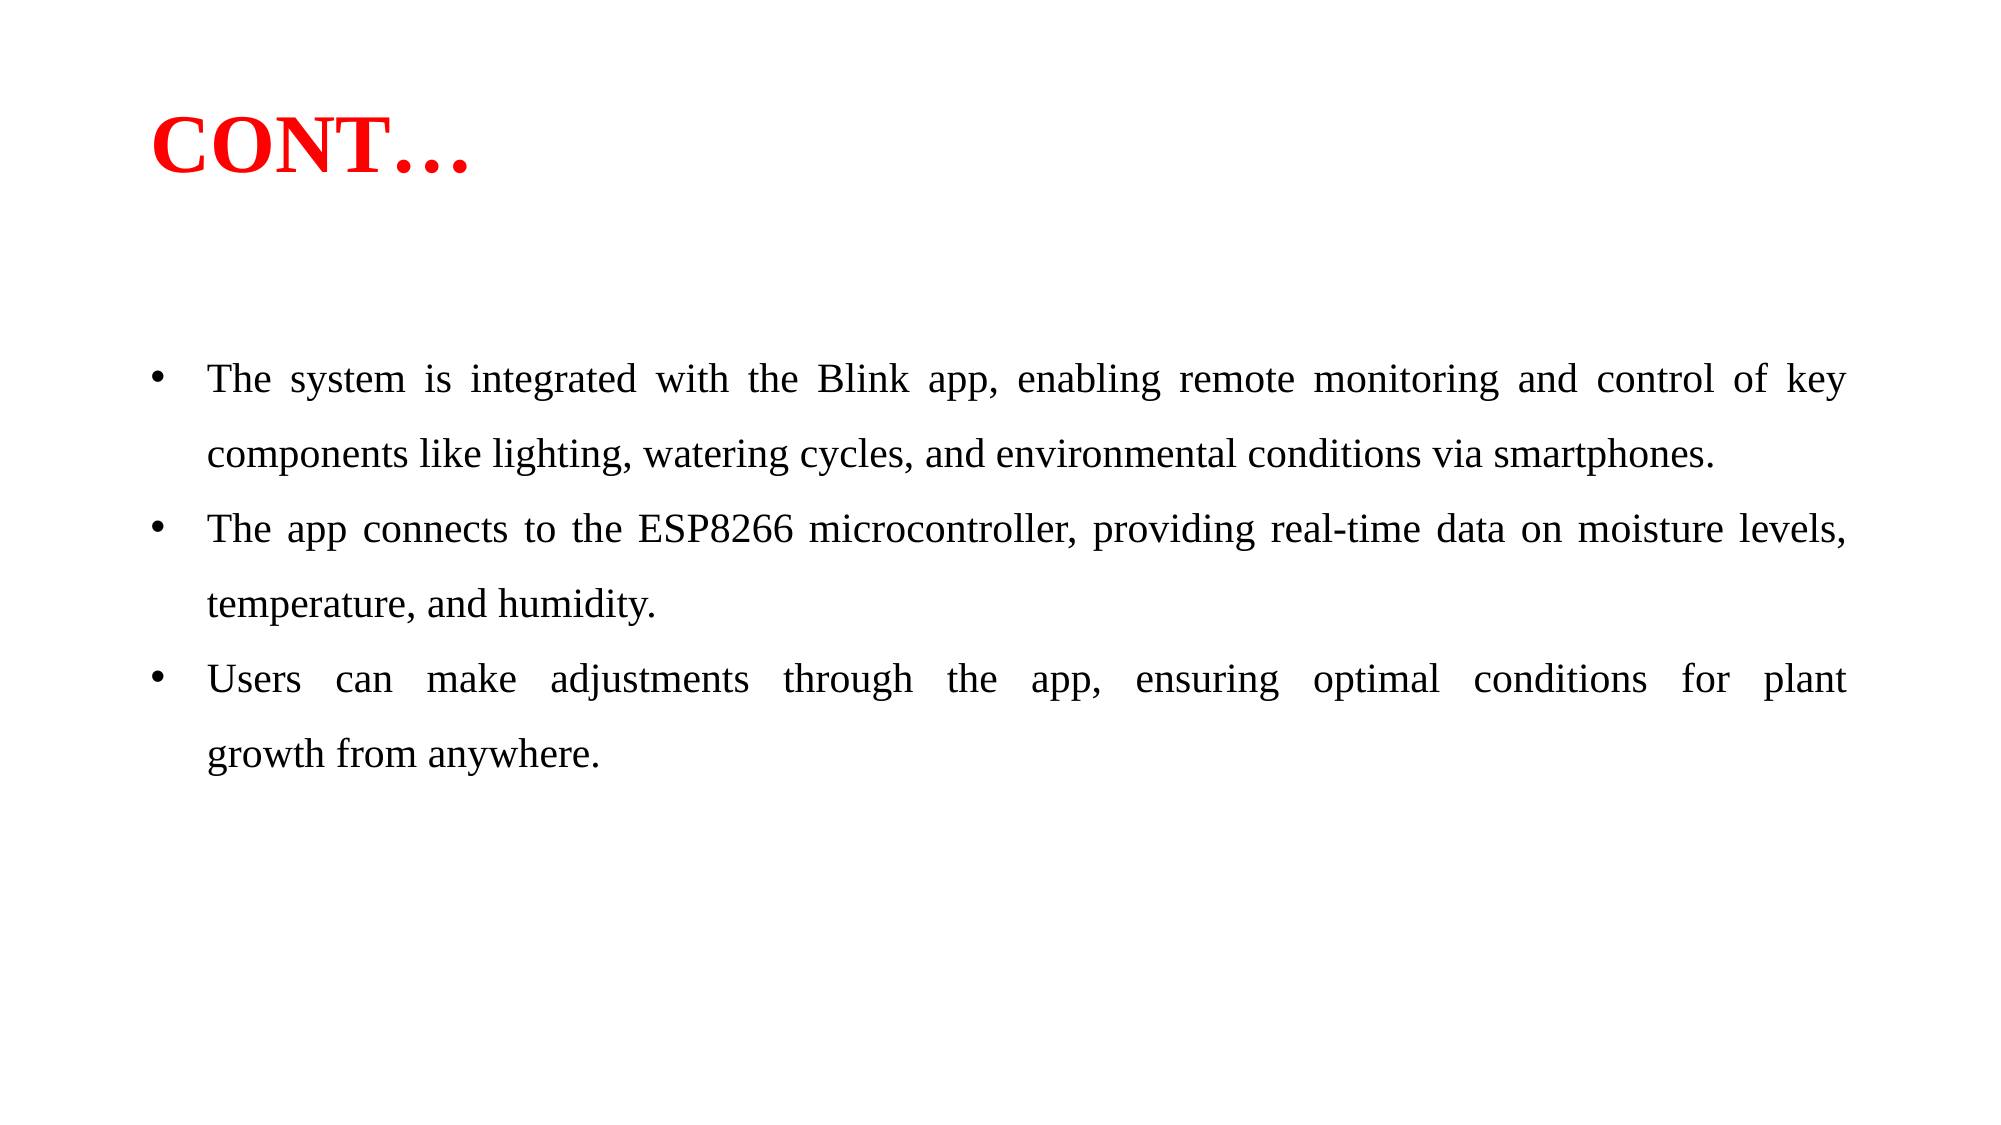

# CONT…
The system is integrated with the Blink app, enabling remote monitoring and control of key components like lighting, watering cycles, and environmental conditions via smartphones.
The app connects to the ESP8266 microcontroller, providing real-time data on moisture levels, temperature, and humidity.
Users can make adjustments through the app, ensuring optimal conditions for plant growth from anywhere.